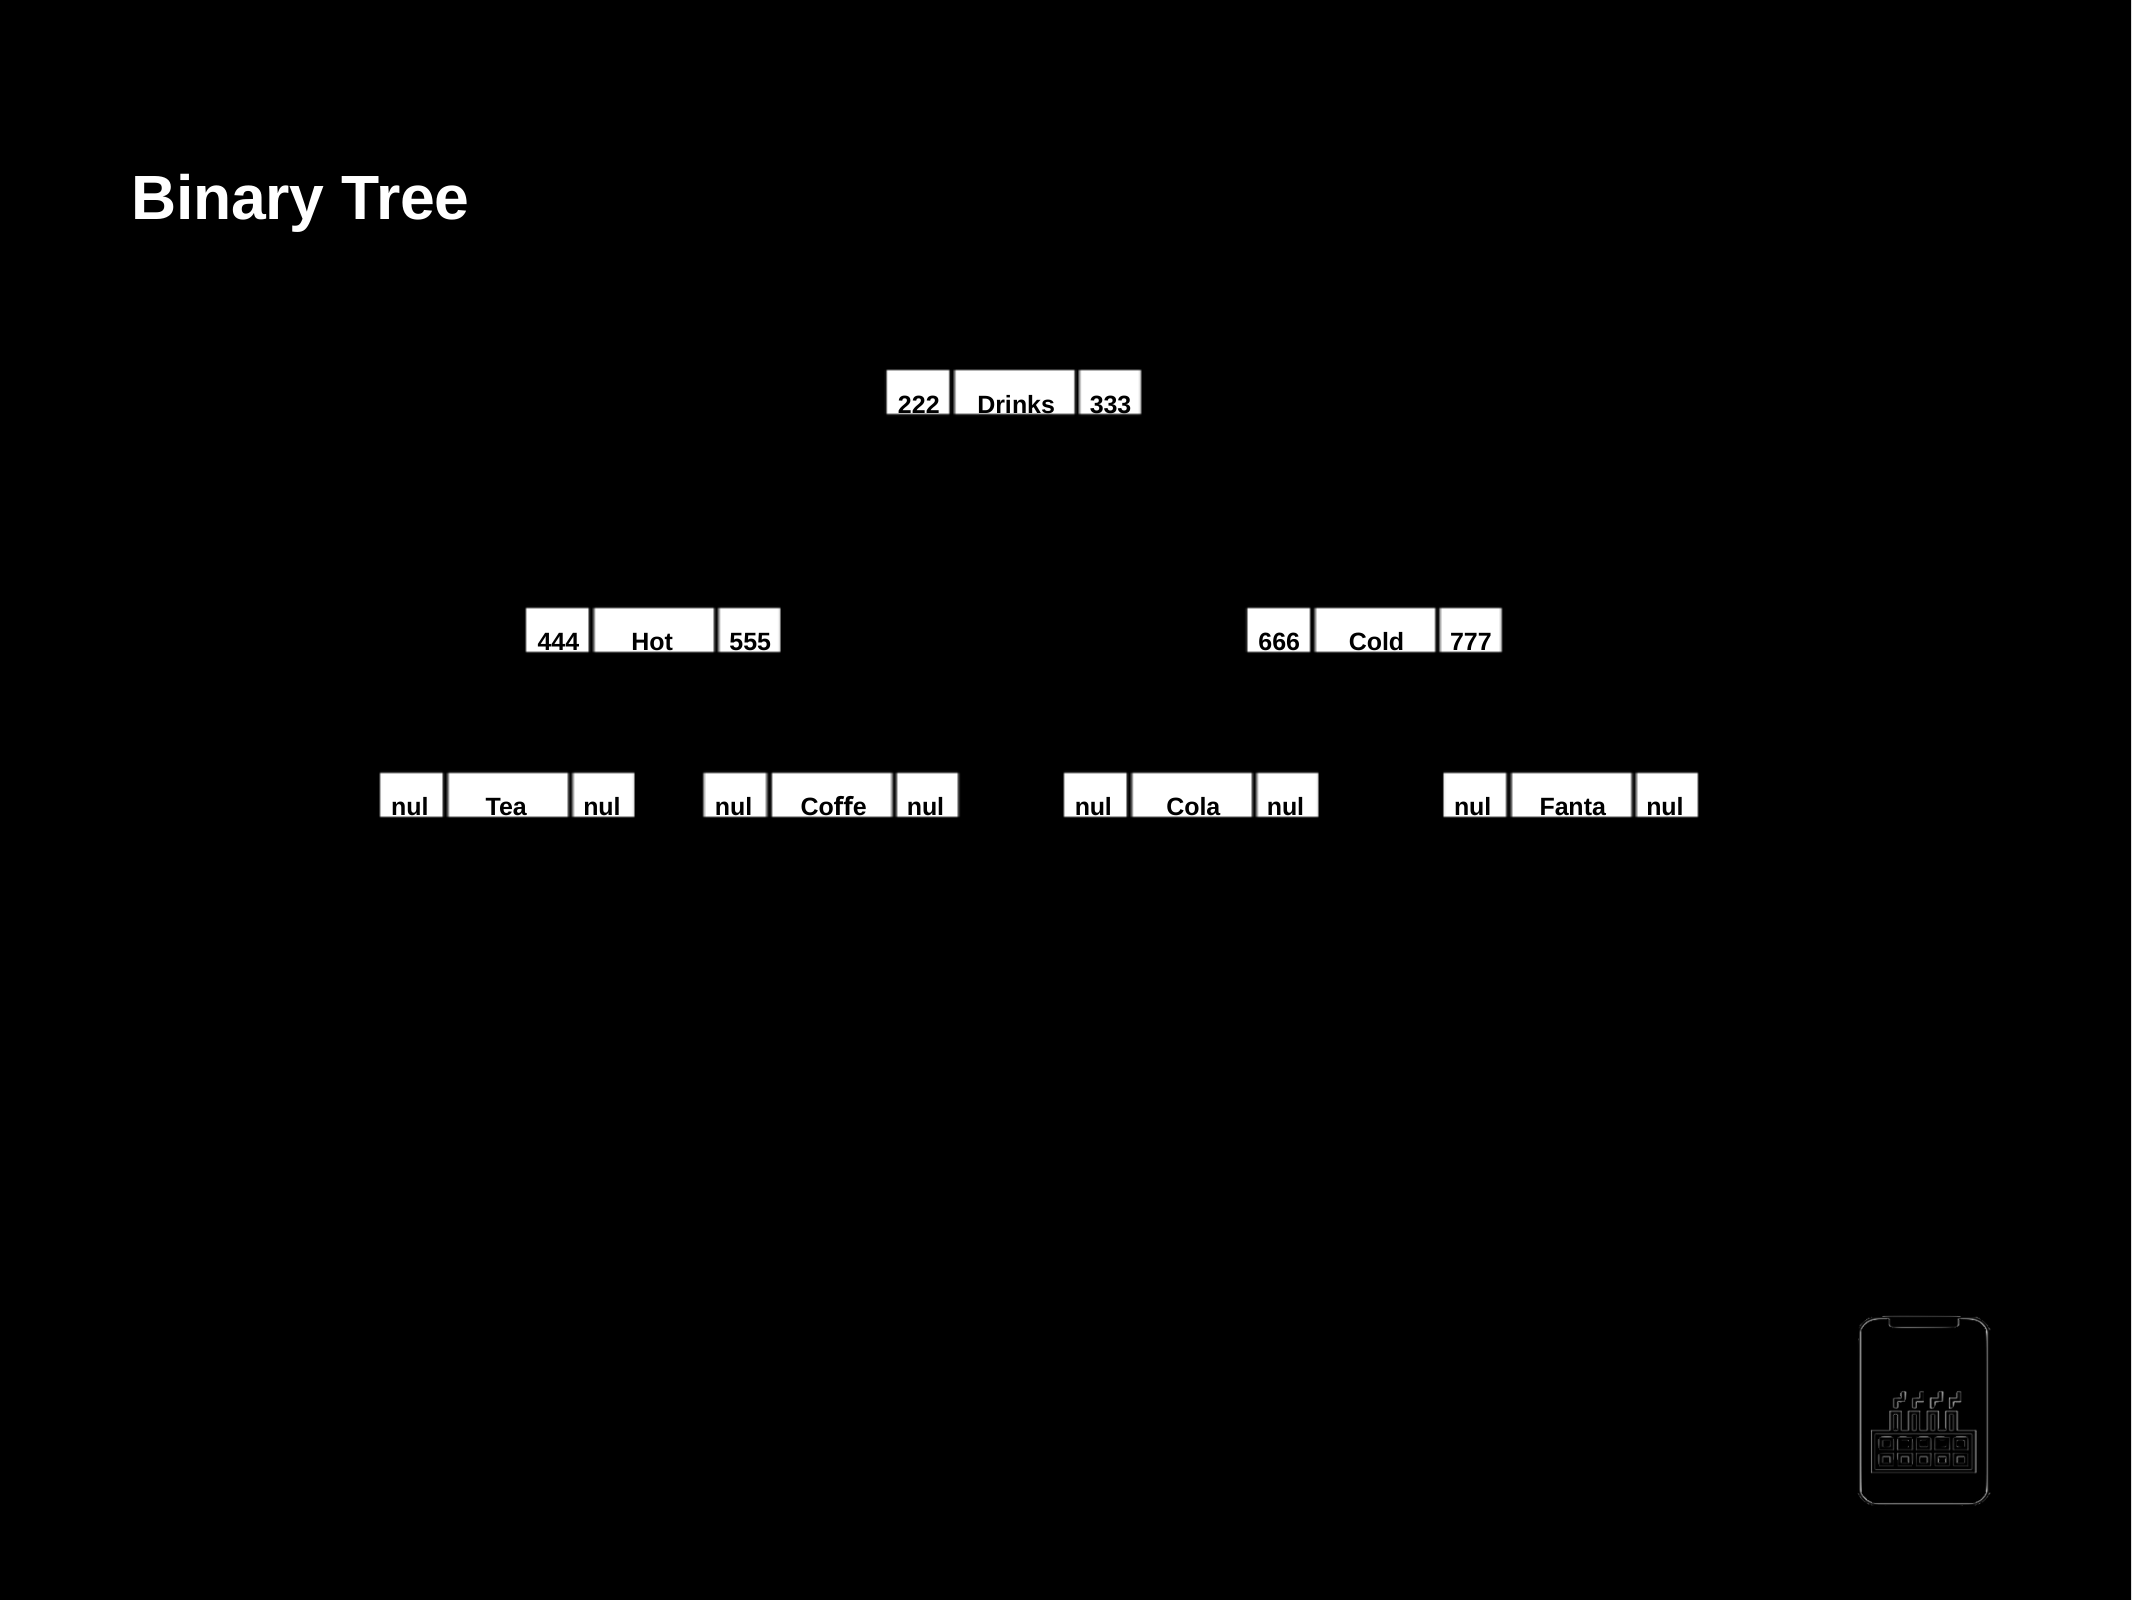

Binary Tree
Linked List

222
Drinks
111
333
444
Hot
222
555
666
Cold
333
777
null
Tea
444
null
null
Coﬀee
555
null
null
Cola
666
null
null
Fanta
777
null

AppMillers
www.appmillers.com